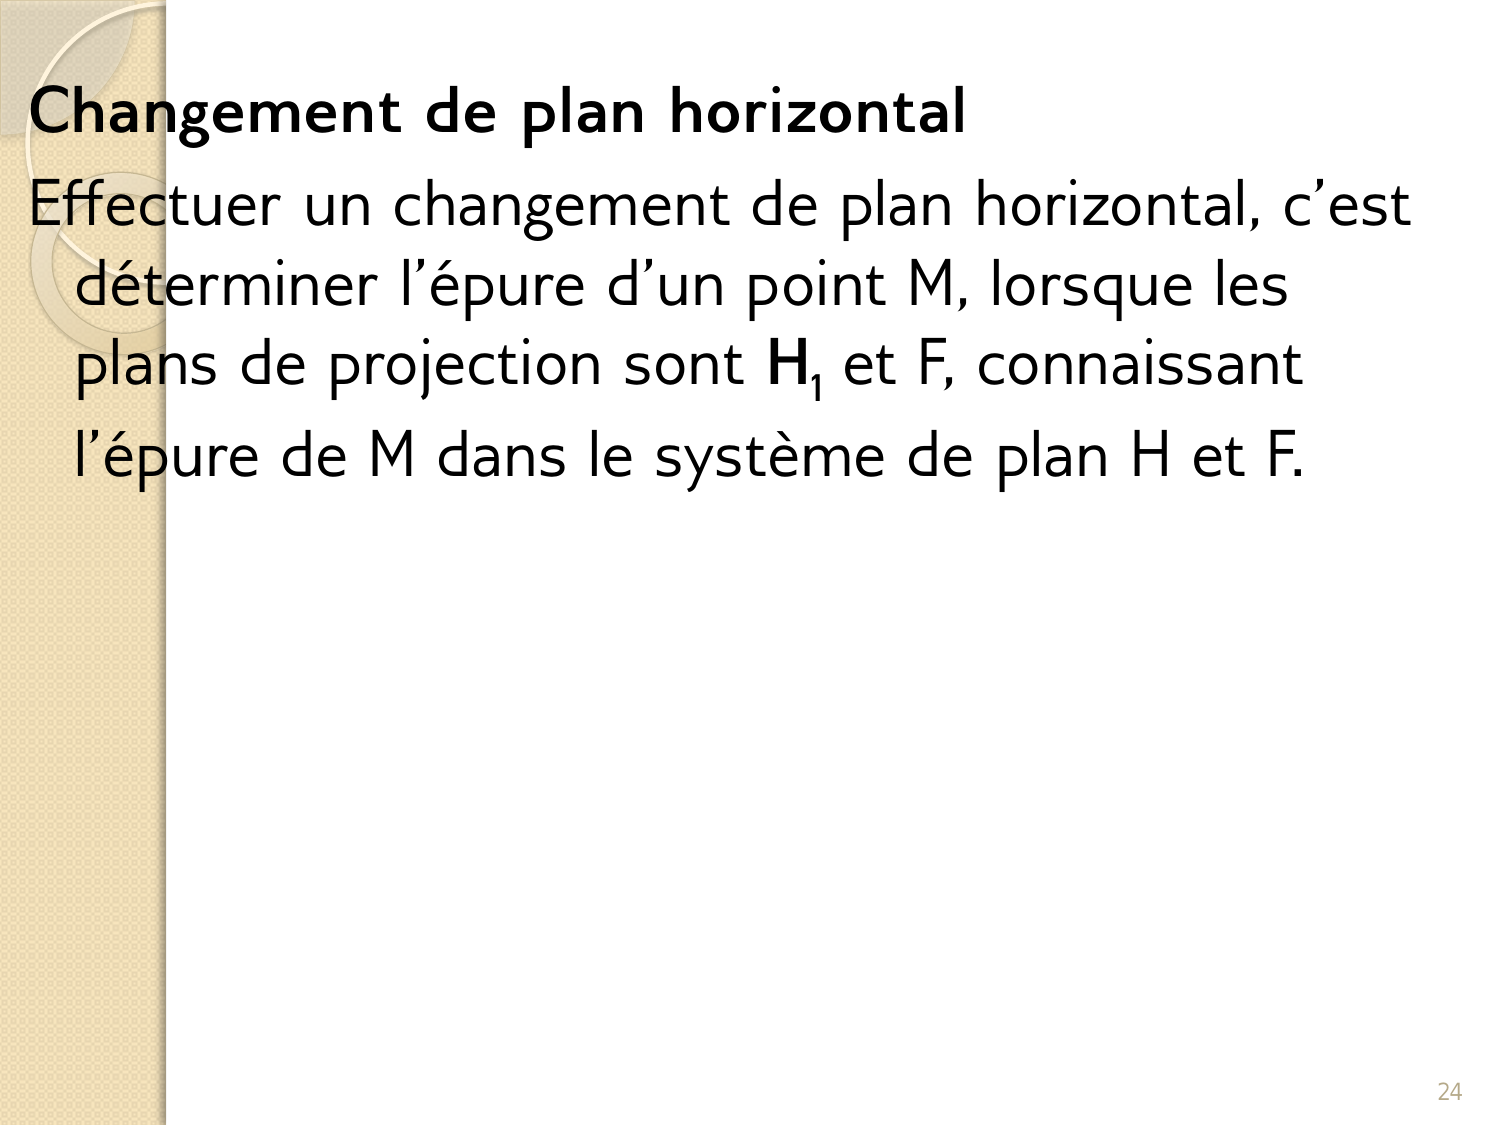

Changement de plan horizontal
Effectuer un changement de plan horizontal, c’est déterminer l’épure d’un point M, lorsque les plans de projection sont H1 et F, connaissant l’épure de M dans le système de plan H et F.

24